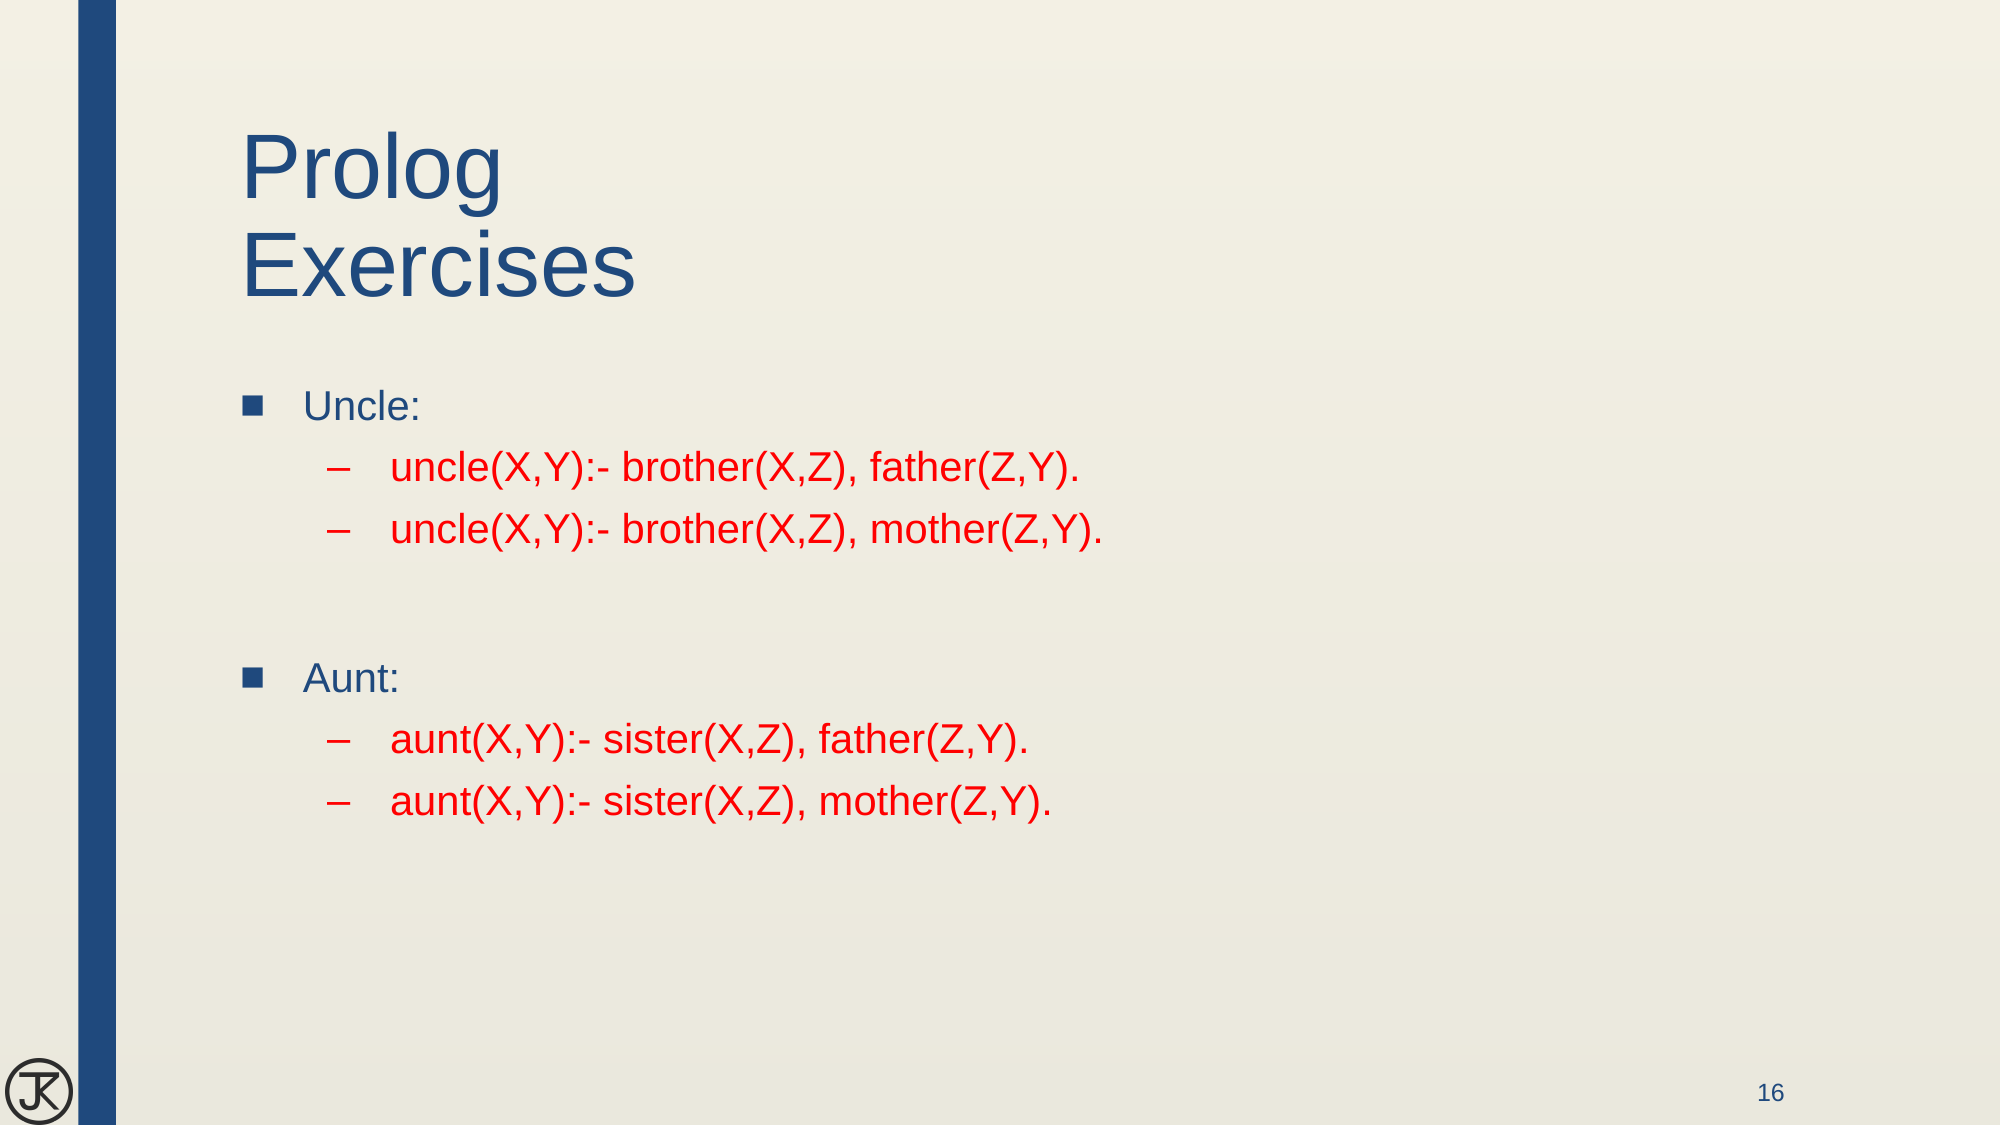

# Prolog Exercises
Uncle:
uncle(X,Y):- brother(X,Z), father(Z,Y).
uncle(X,Y):- brother(X,Z), mother(Z,Y).

Aunt:
aunt(X,Y):- sister(X,Z), father(Z,Y).
aunt(X,Y):- sister(X,Z), mother(Z,Y).
16